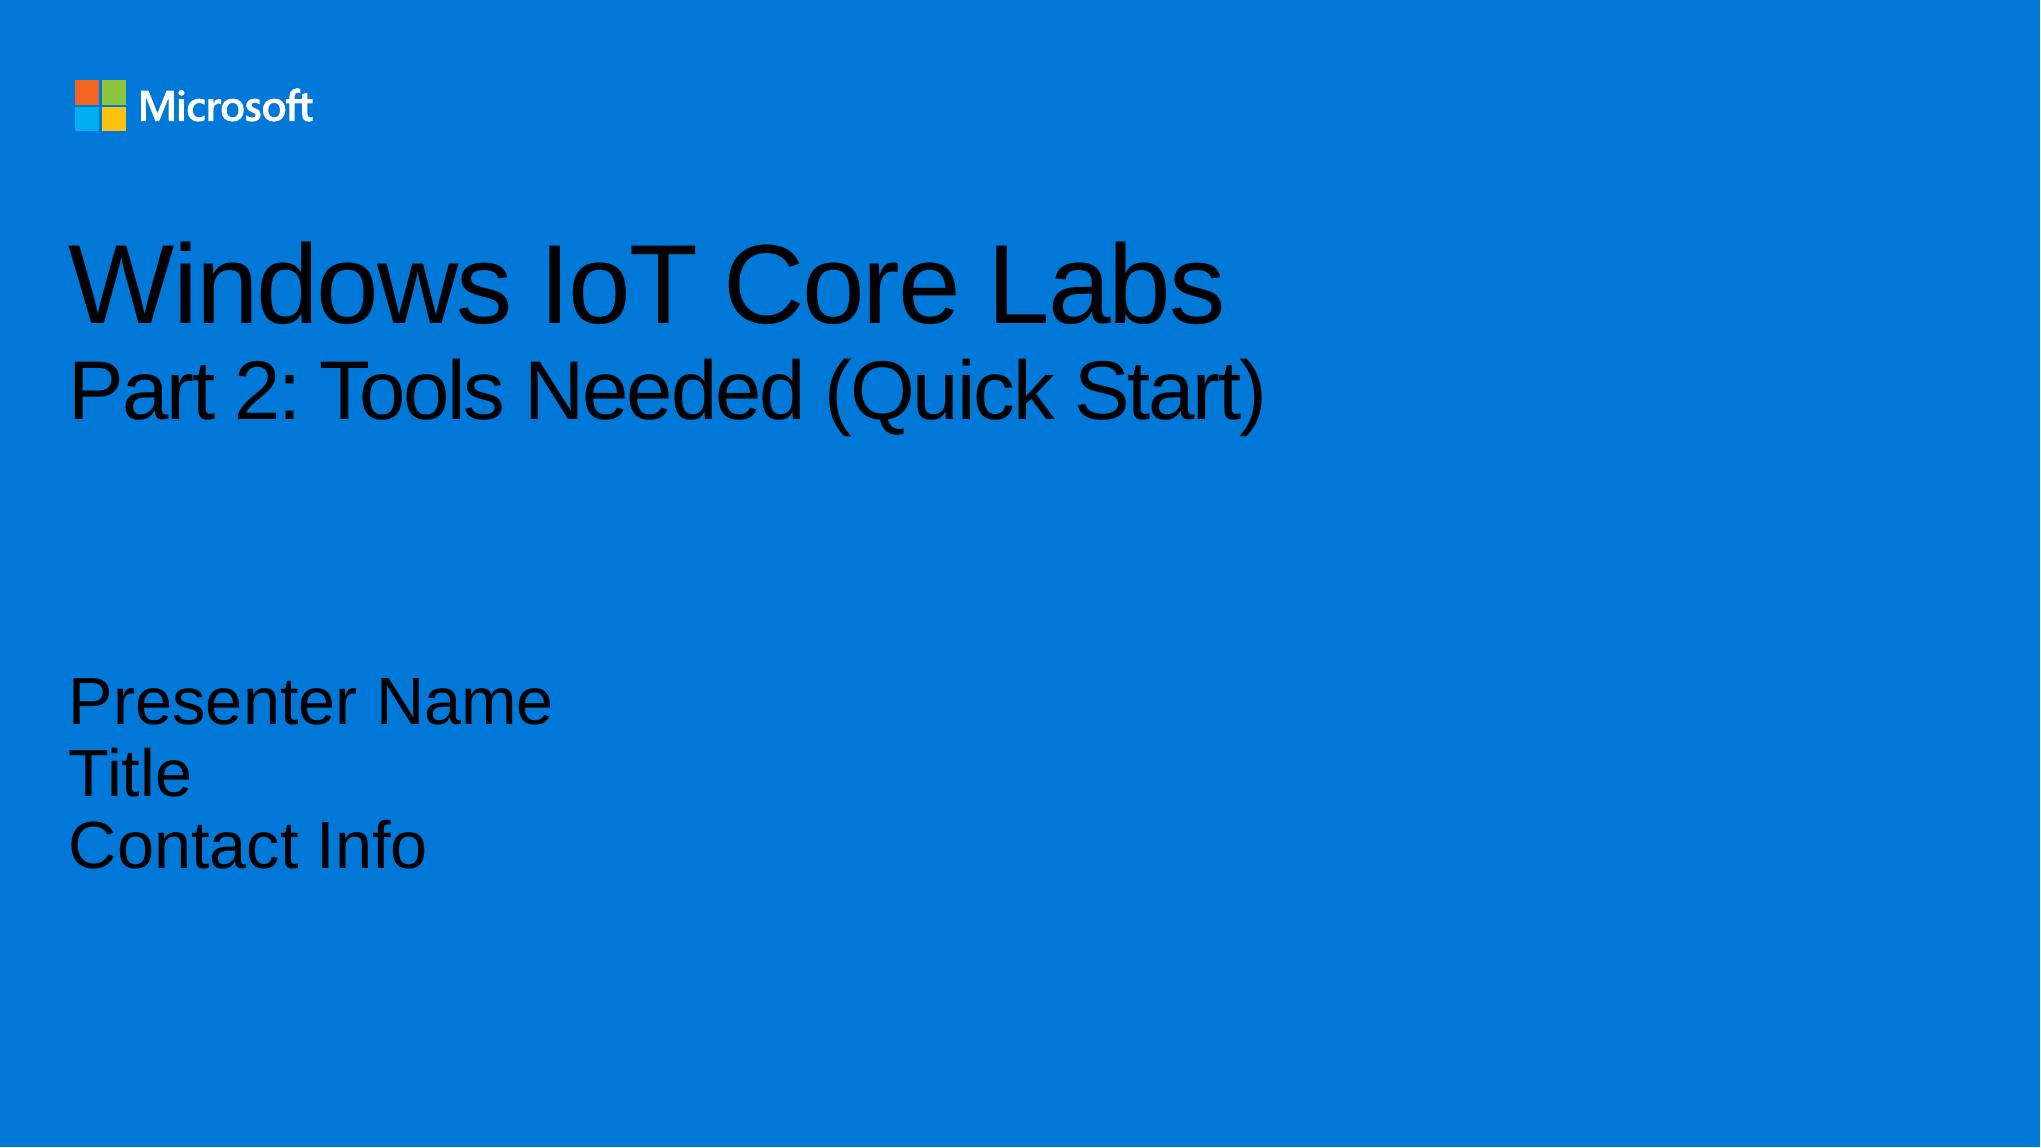

# Windows IoT Core Labs Part 2: Tools Needed (Quick Start)
Presenter Name
Title
Contact Info